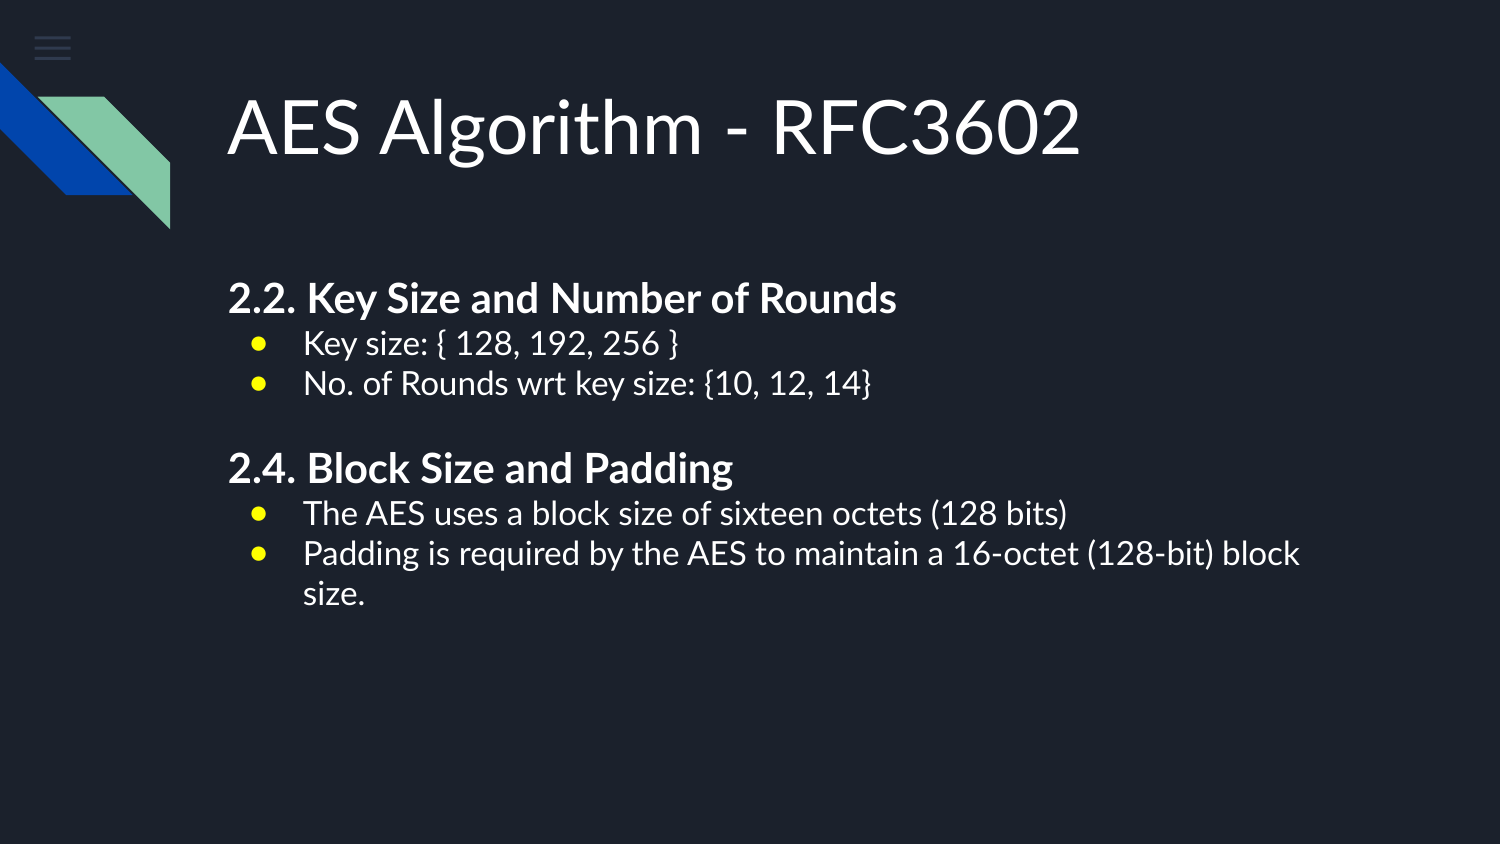

# AES Algorithm - RFC3602
2.2. Key Size and Number of Rounds
Key size: { 128, 192, 256 }
No. of Rounds wrt key size: {10, 12, 14}

2.4. Block Size and Padding
The AES uses a block size of sixteen octets (128 bits)
Padding is required by the AES to maintain a 16-octet (128-bit) block size.